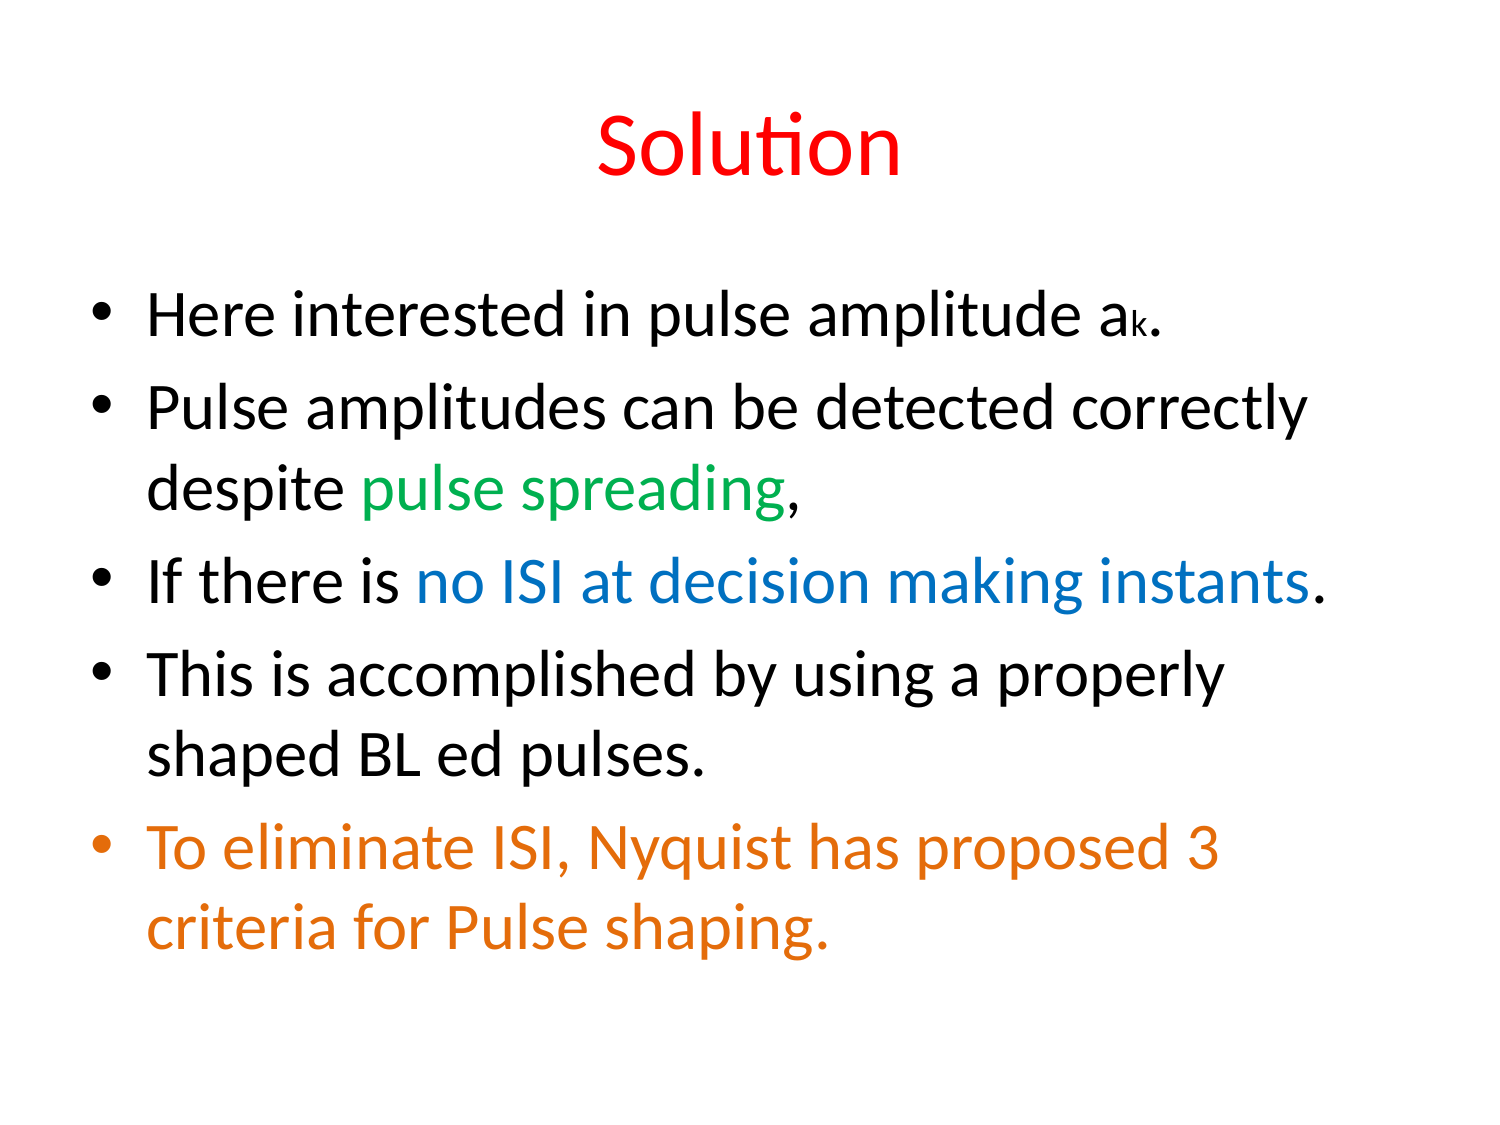

# Solution
Here interested in pulse amplitude ak.
Pulse amplitudes can be detected correctly despite pulse spreading,
If there is no ISI at decision making instants.
This is accomplished by using a properly shaped BL ed pulses.
To eliminate ISI, Nyquist has proposed 3 criteria for Pulse shaping.